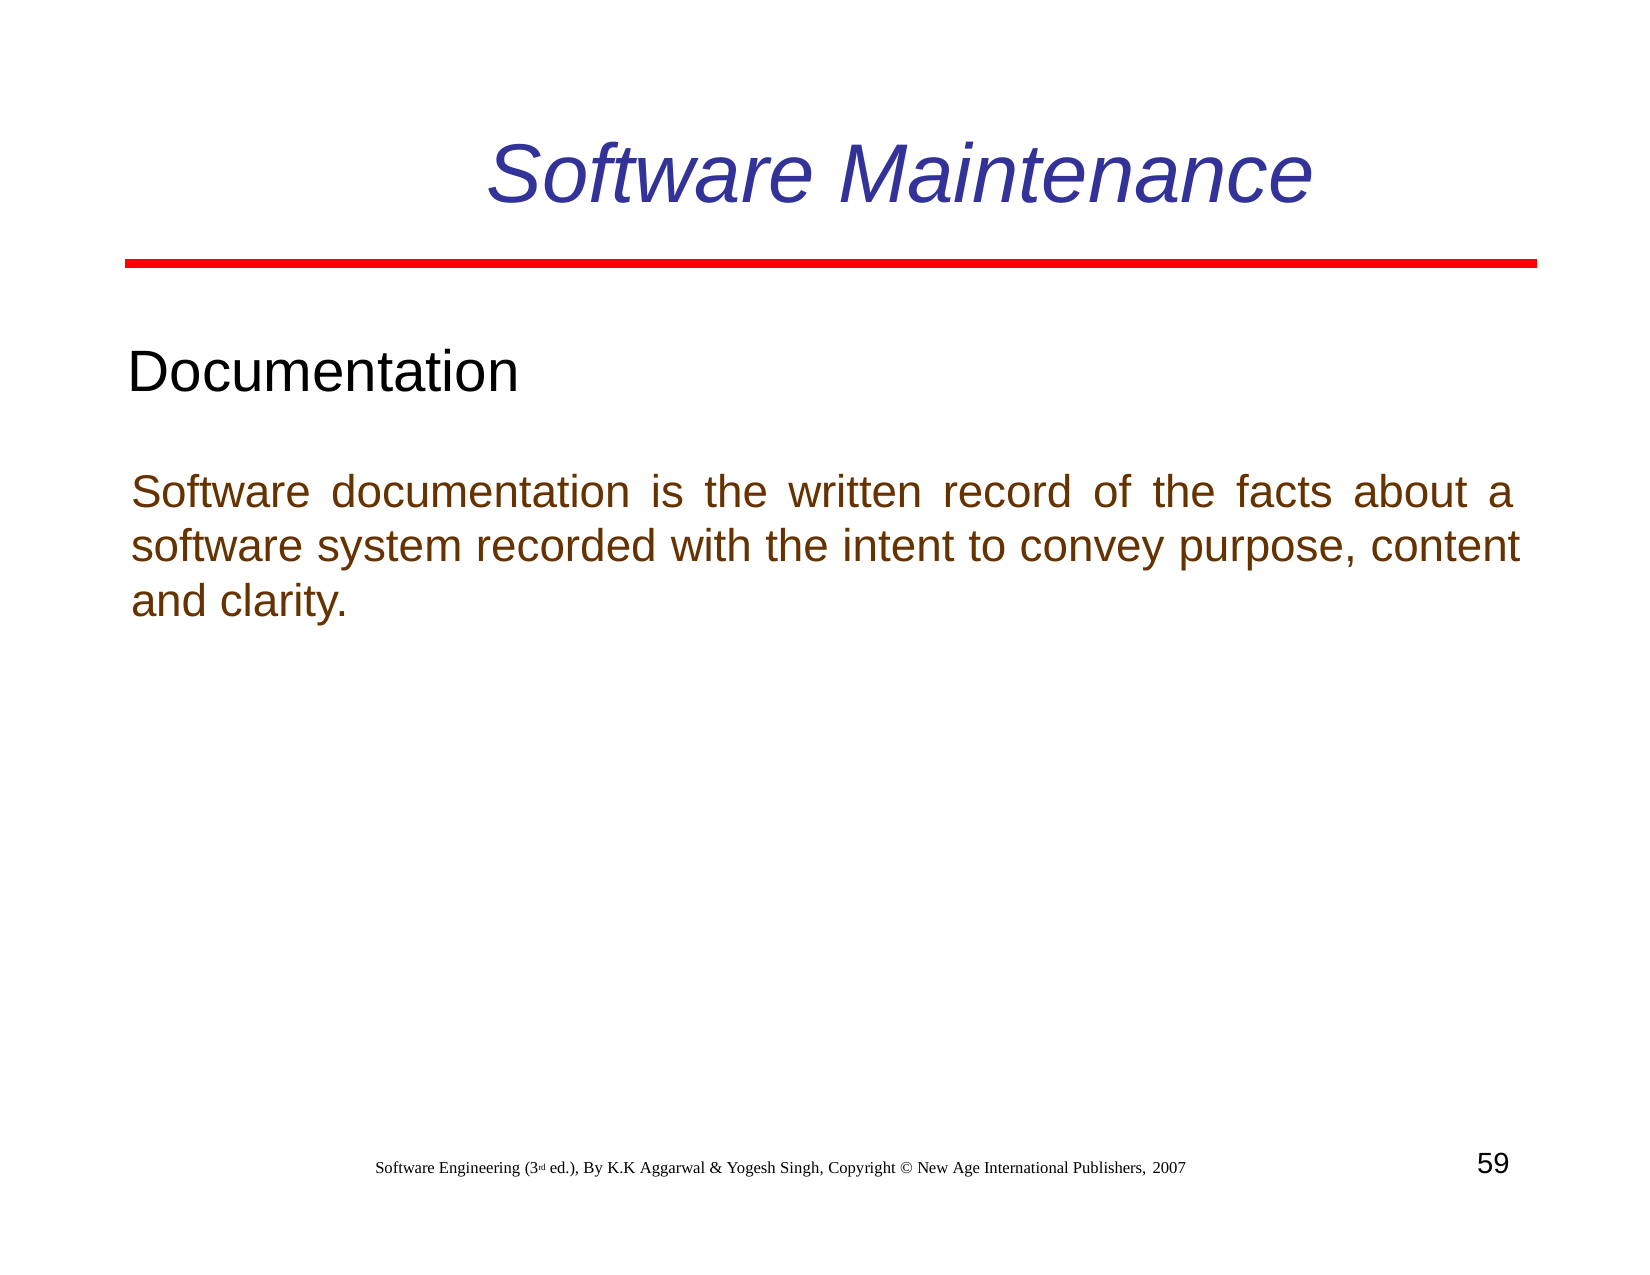

# Software Maintenance

Documentation

Software documentation is the written record of the facts about a  software system recorded with the intent to convey purpose, content  and clarity.
59
Software Engineering (3rd  ed.), By K.K Aggarwal & Yogesh Singh, Copyright © New Age International Publishers, 2007